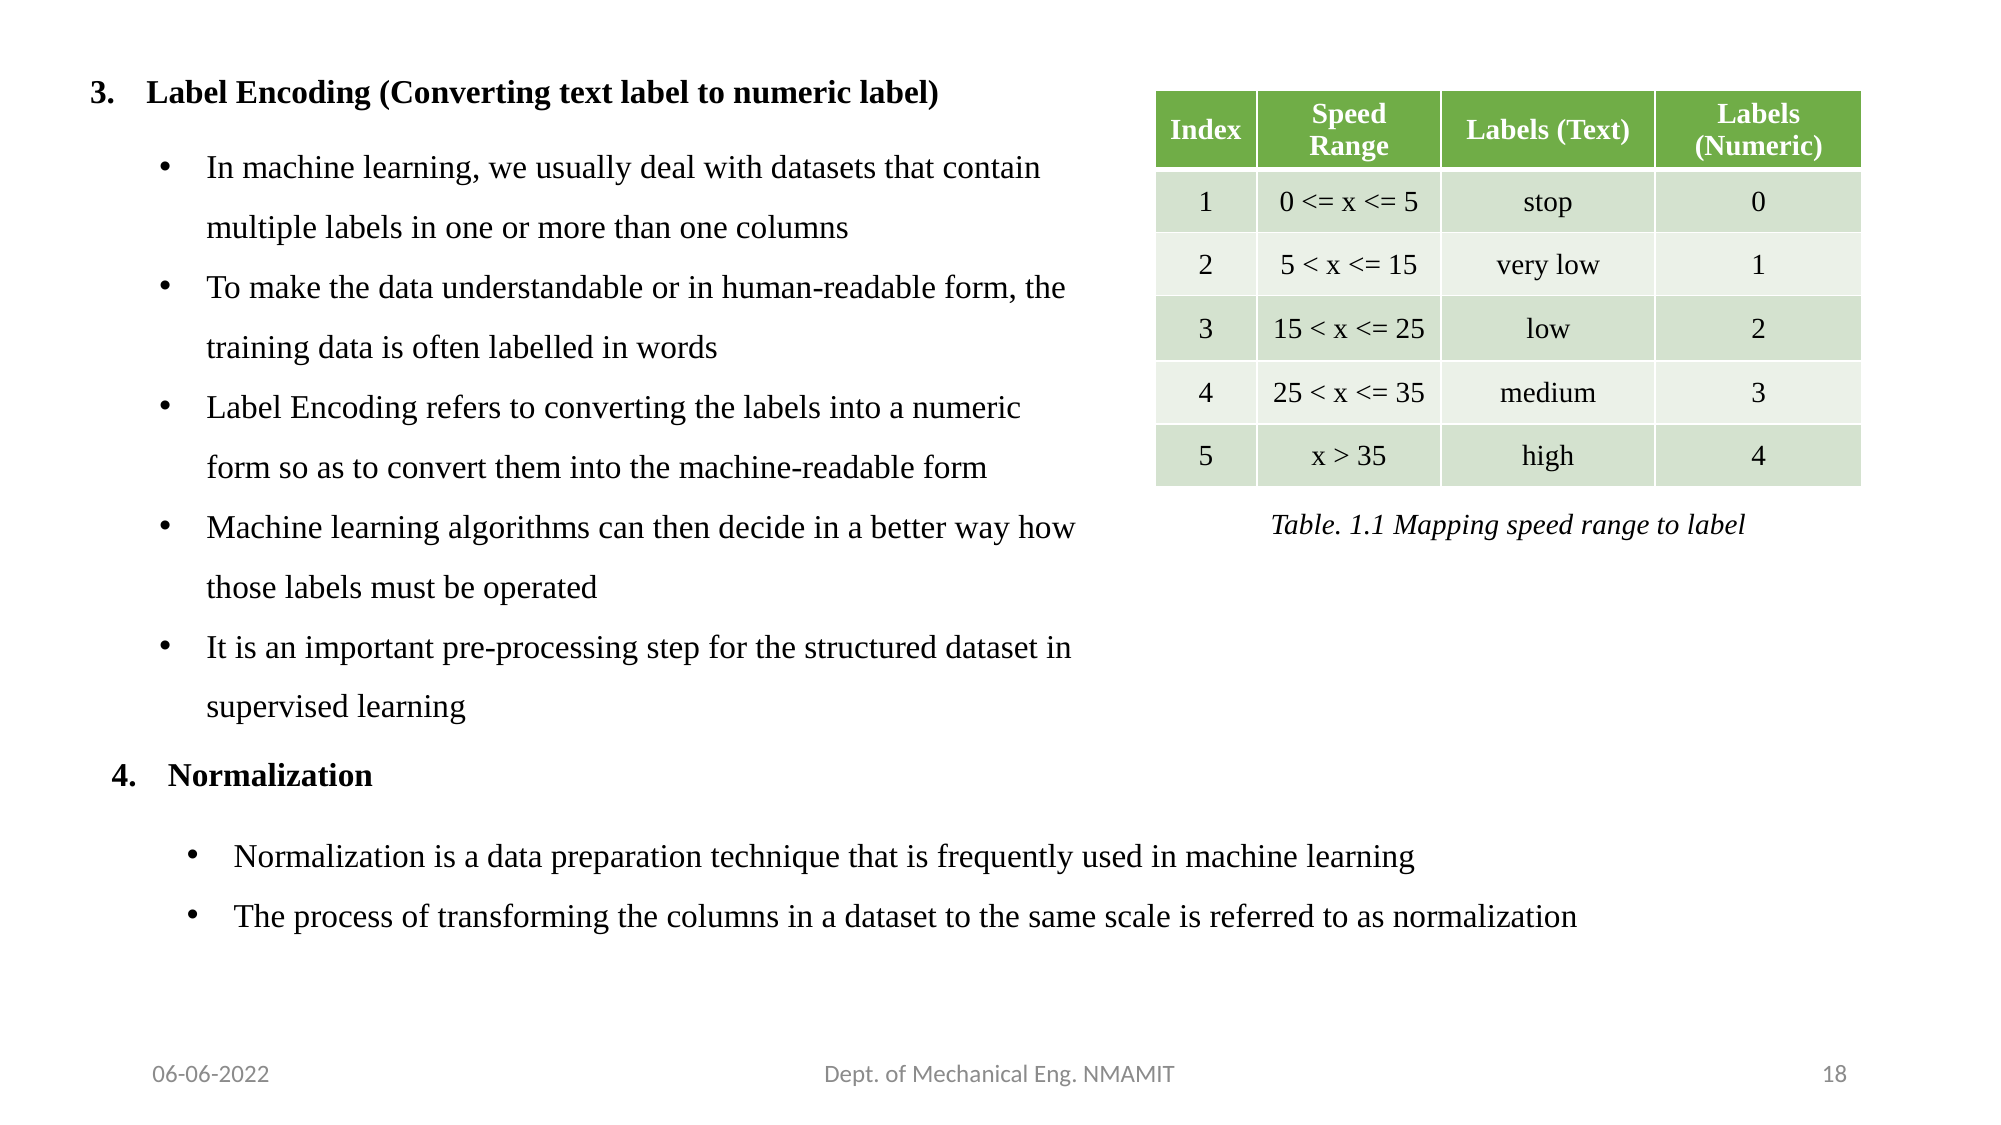

Label Encoding (Converting text label to numeric label)
| Index | Speed Range | Labels (Text) | Labels (Numeric) |
| --- | --- | --- | --- |
| 1 | 0 <= x <= 5 | stop | 0 |
| 2 | 5 < x <= 15 | very low | 1 |
| 3 | 15 < x <= 25 | low | 2 |
| 4 | 25 < x <= 35 | medium | 3 |
| 5 | x > 35 | high | 4 |
In machine learning, we usually deal with datasets that contain multiple labels in one or more than one columns
To make the data understandable or in human-readable form, the training data is often labelled in words
Label Encoding refers to converting the labels into a numeric form so as to convert them into the machine-readable form
Machine learning algorithms can then decide in a better way how those labels must be operated
It is an important pre-processing step for the structured dataset in supervised learning
Table. 1.1 Mapping speed range to label

Normalization
Normalization is a data preparation technique that is frequently used in machine learning
The process of transforming the columns in a dataset to the same scale is referred to as normalization

06-06-2022
Dept. of Mechanical Eng. NMAMIT
18